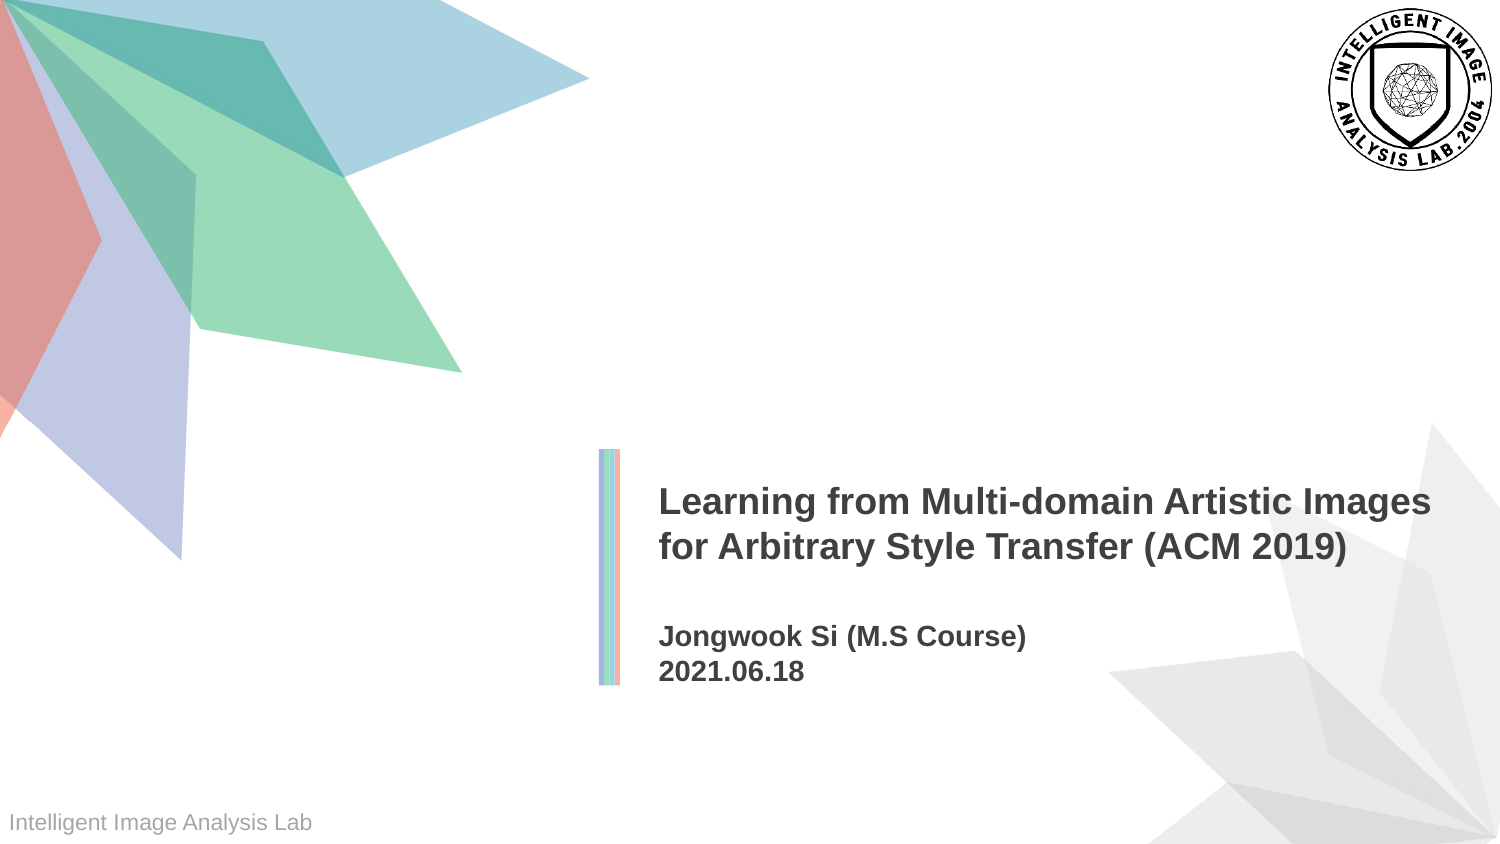

Learning from Multi-domain Artistic Images for Arbitrary Style Transfer (ACM 2019)

Jongwook Si (M.S Course)
2021.06.18